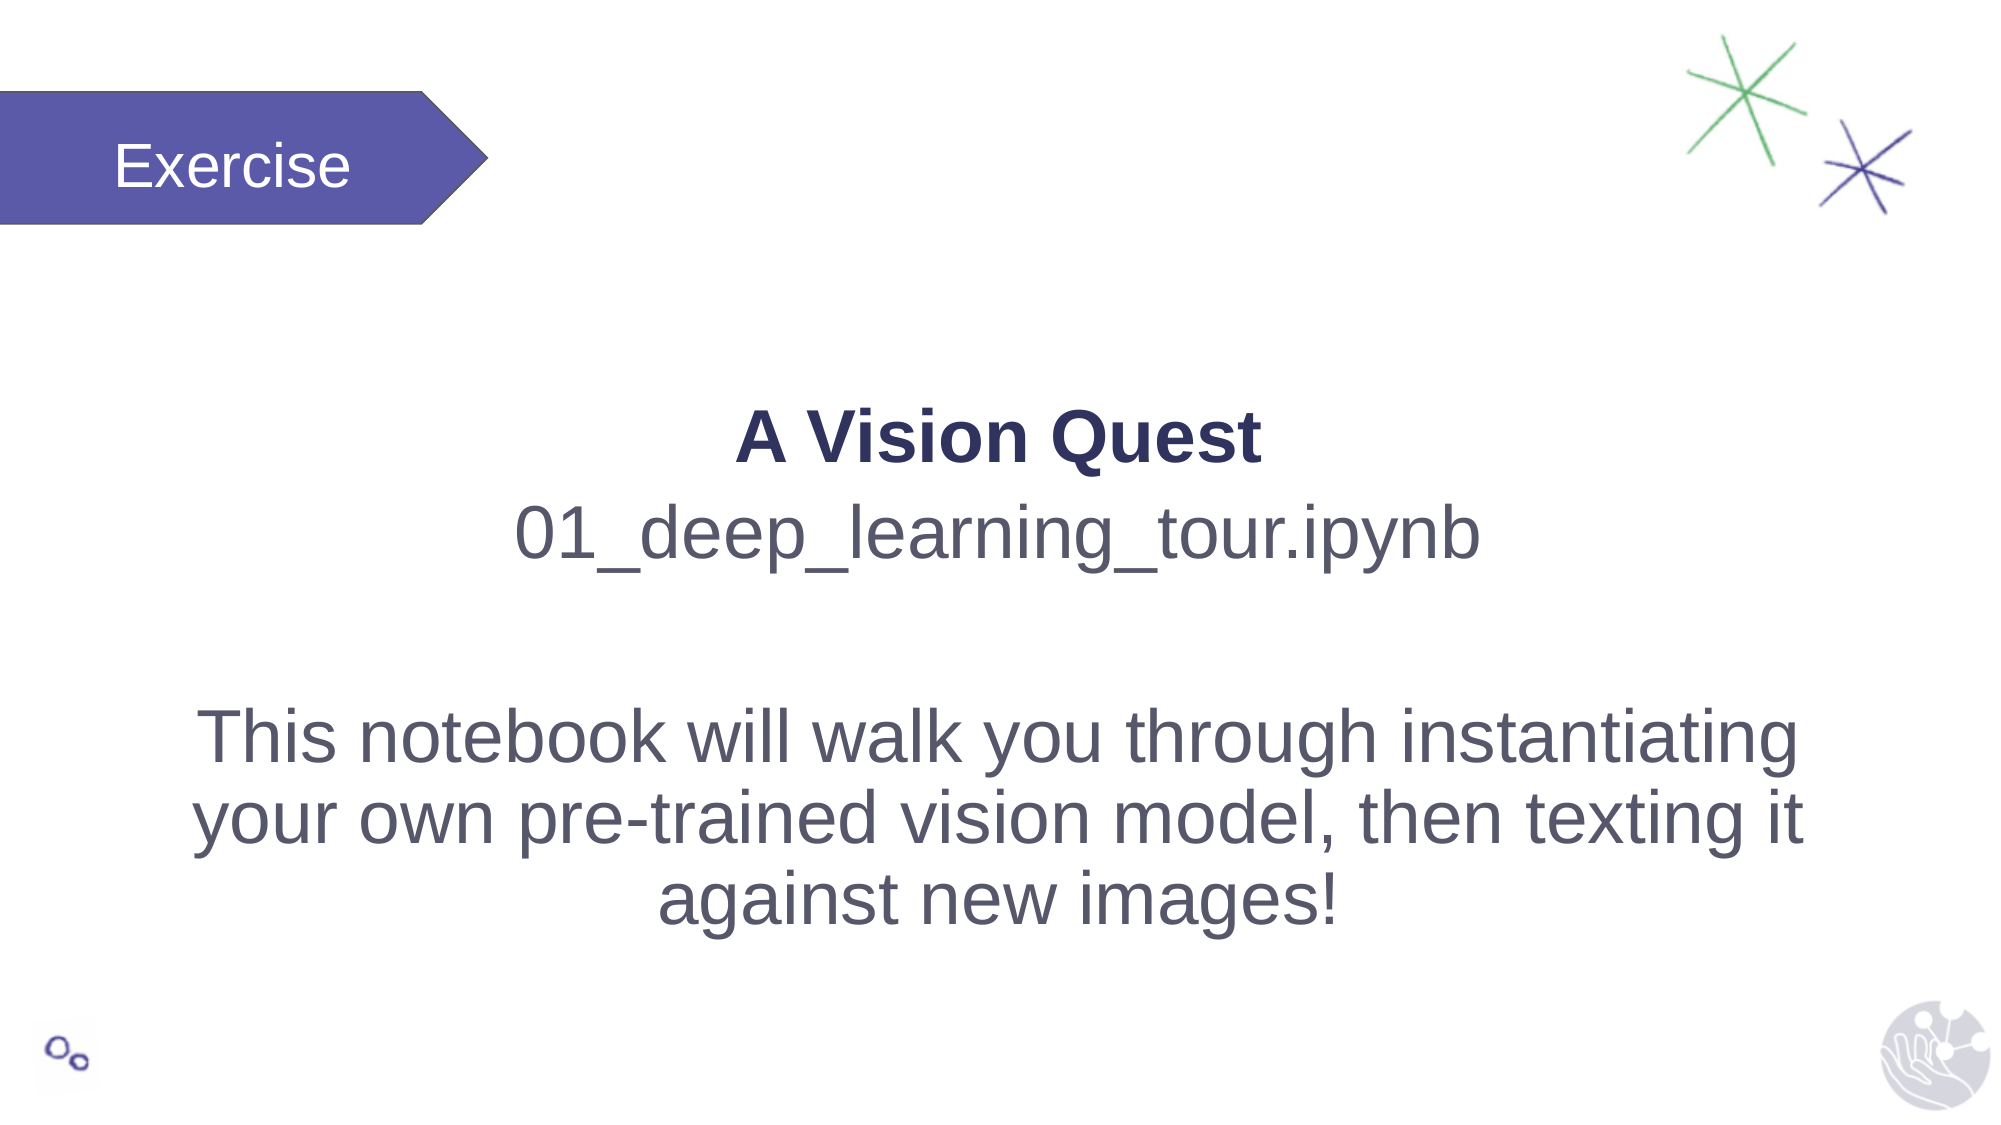

# A Vision Quest
01_deep_learning_tour.ipynb

This notebook will walk you through instantiating your own pre-trained vision model, then texting it against new images!